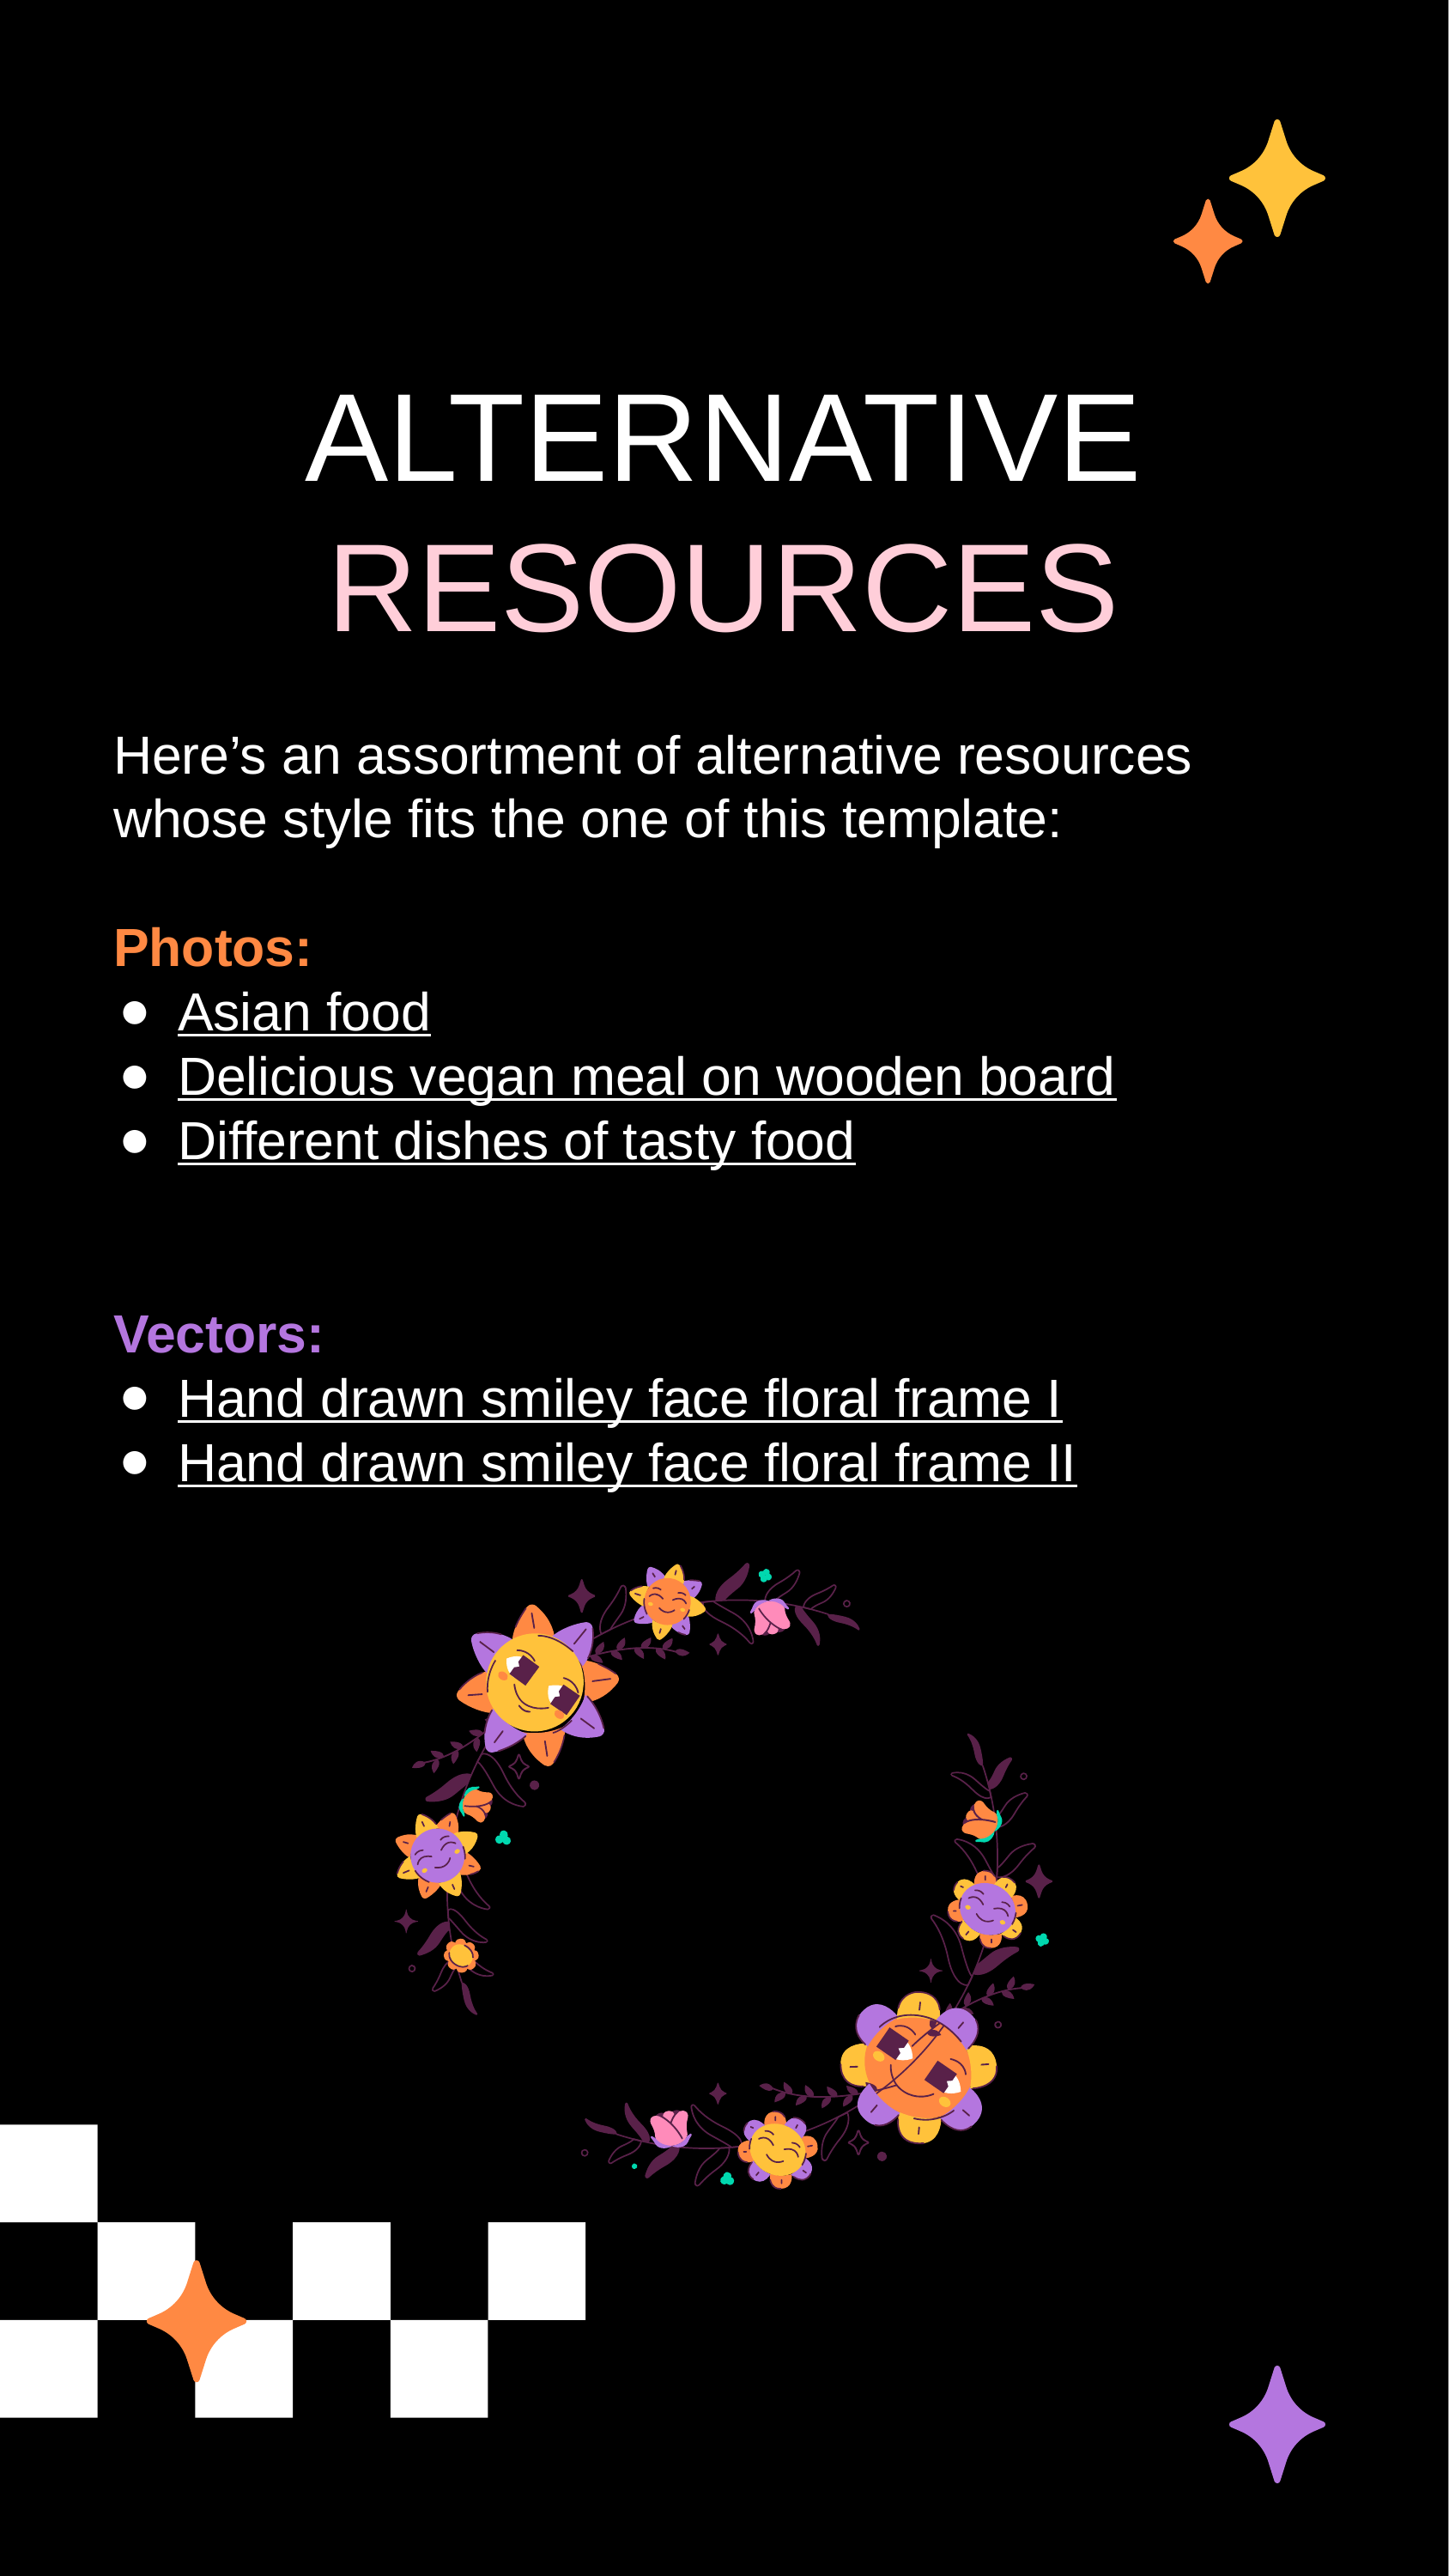

# ALTERNATIVE RESOURCES
Here’s an assortment of alternative resources whose style fits the one of this template:

Photos:
Asian food
Delicious vegan meal on wooden board
Different dishes of tasty food

Vectors:
Hand drawn smiley face floral frame I
Hand drawn smiley face floral frame II